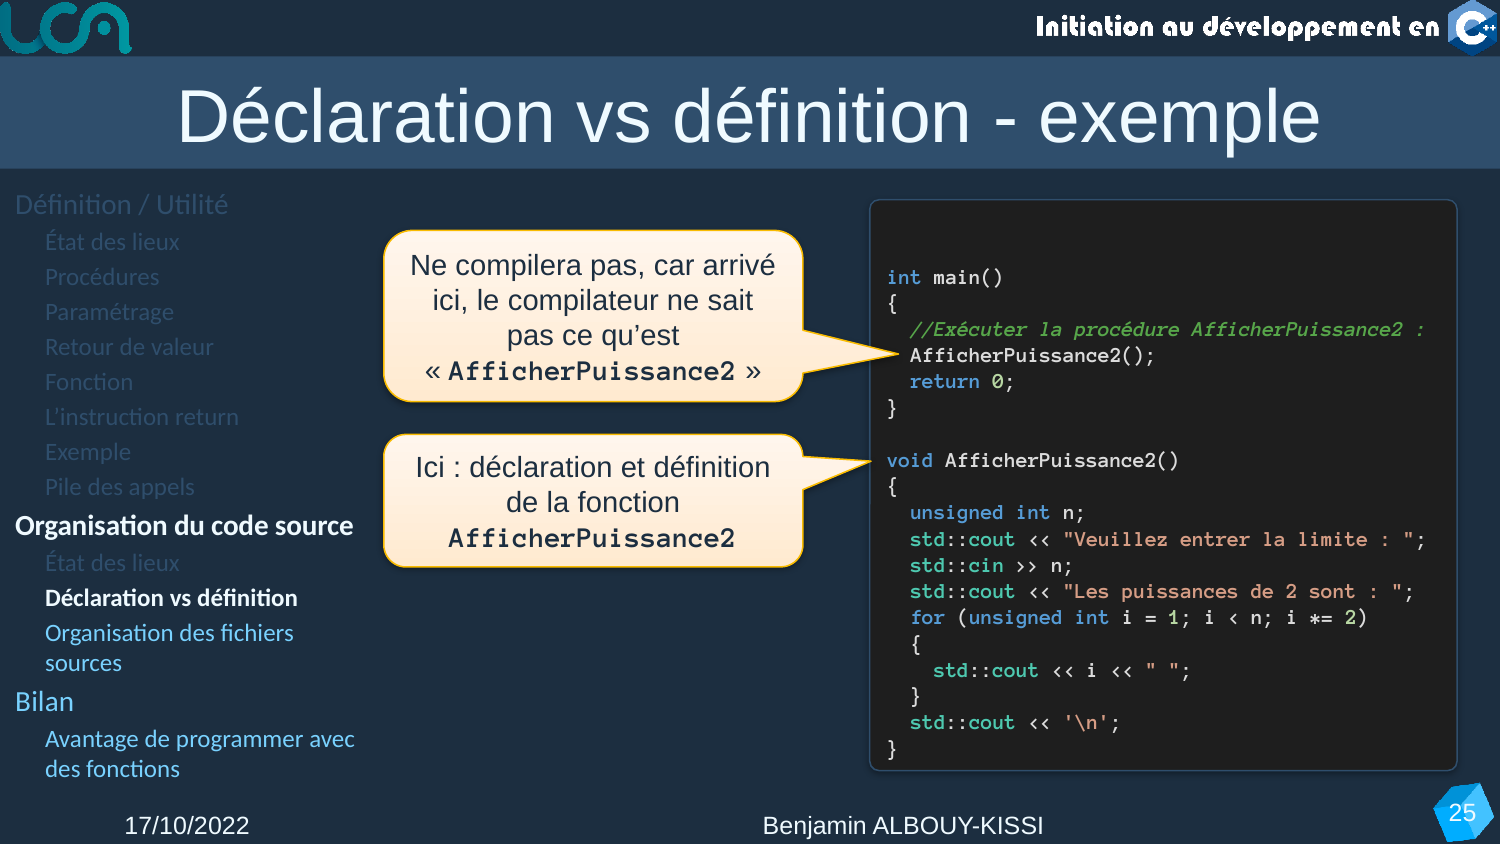

# Déclaration vs définition - exemple
Définition / Utilité
État des lieux
Procédures
Paramétrage
Retour de valeur
Fonction
L’instruction return
Exemple
Pile des appels
Organisation du code source
État des lieux
Déclaration vs définition
Organisation des fichiers sources
Bilan
Avantage de programmer avec des fonctions

int main()
{
  //Exécuter la procédure AfficherPuissance2 :
  AfficherPuissance2();
  return 0;
}

void AfficherPuissance2()
{
  unsigned int n;
  std::cout << "Veuillez entrer la limite : ";
  std::cin >> n;
  std::cout << "Les puissances de 2 sont : ";
  for (unsigned int i = 1; i < n; i *= 2)
  {
    std::cout << i << " ";
  }
  std::cout << '\n';
}
Ne compilera pas, car arrivé ici, le compilateur ne sait pas ce qu’est « AfficherPuissance2 »
Ici : déclaration et définition de la fonction AfficherPuissance2
25
17/10/2022
Benjamin ALBOUY-KISSI